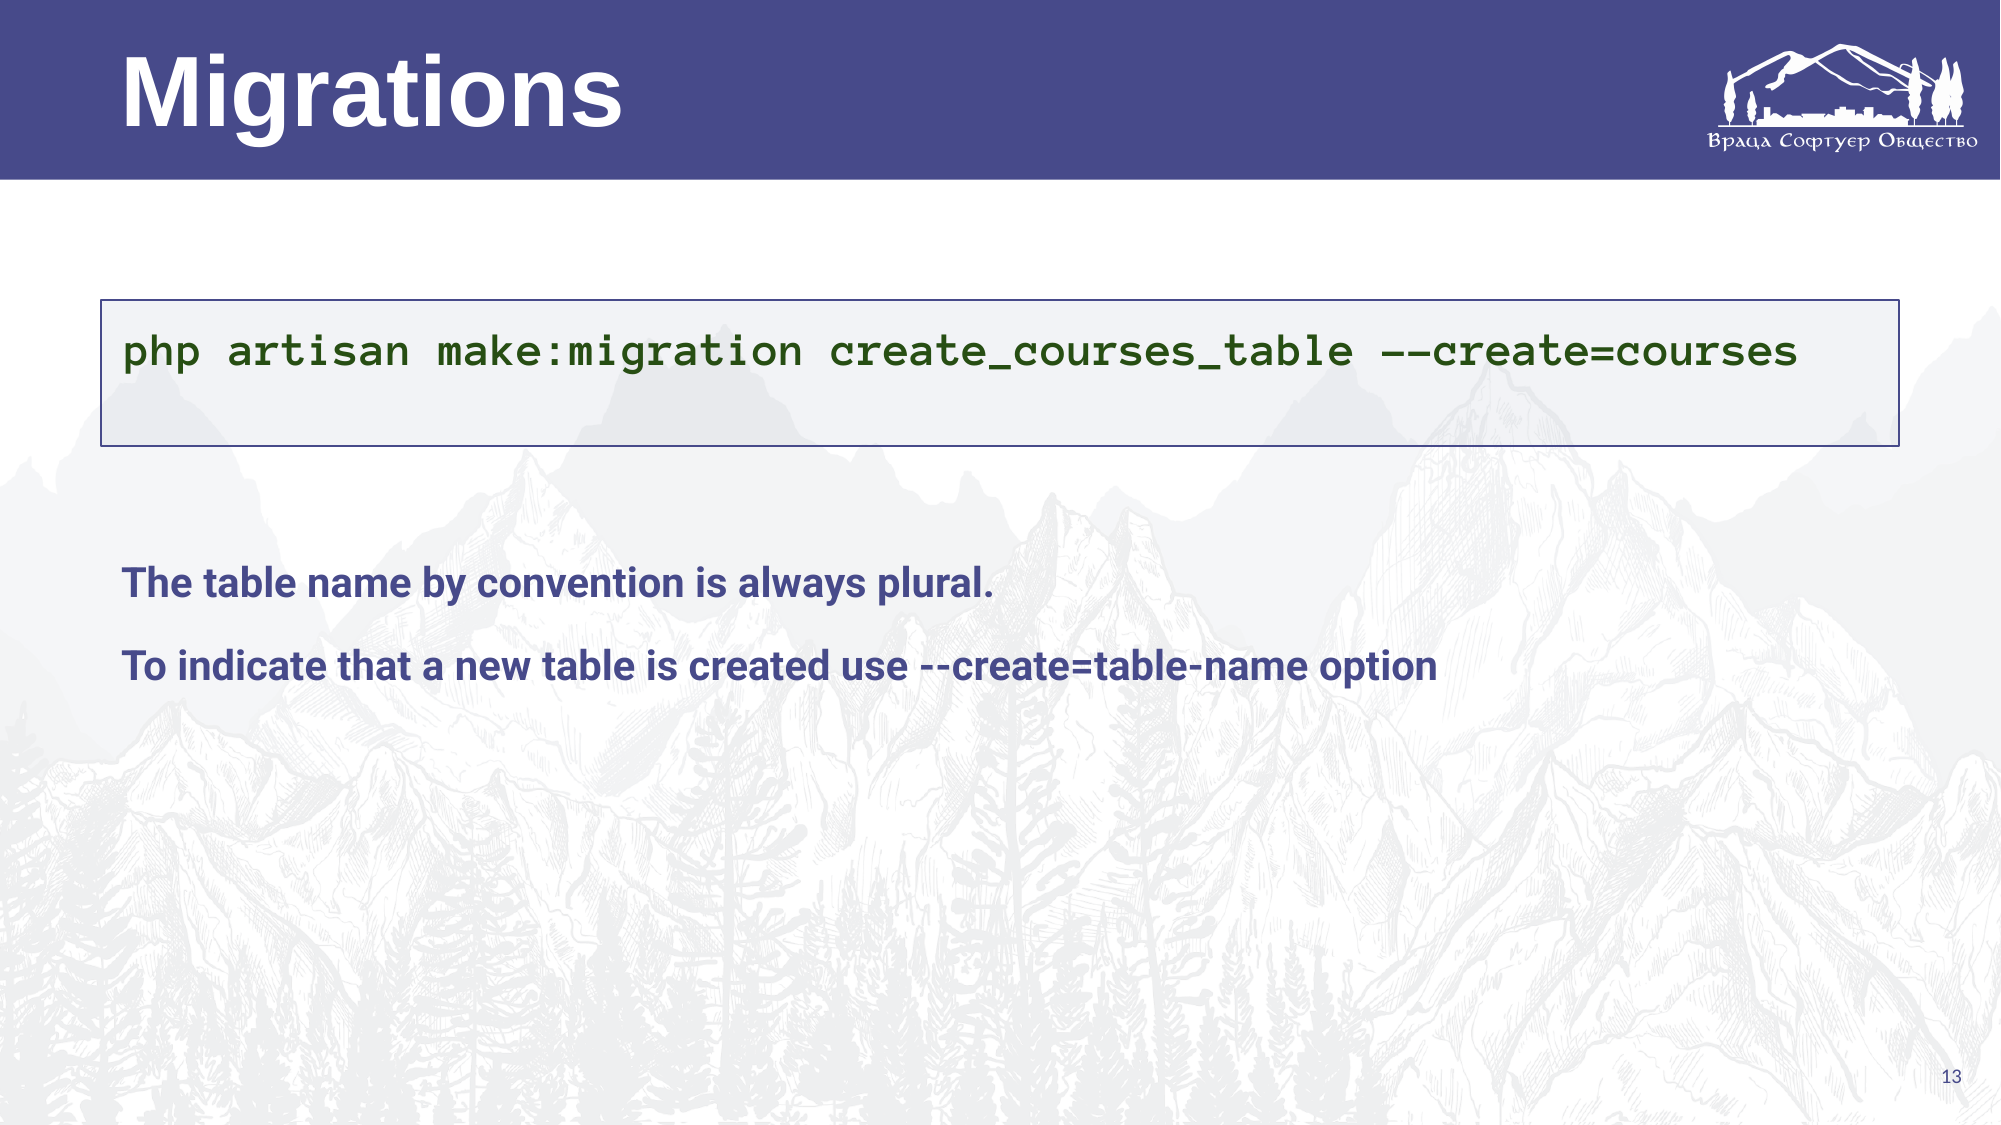

Migrations
php artisan make:migration create_courses_table --create=courses
The table name by convention is always plural.
To indicate that a new table is created use --create=table-name option

13